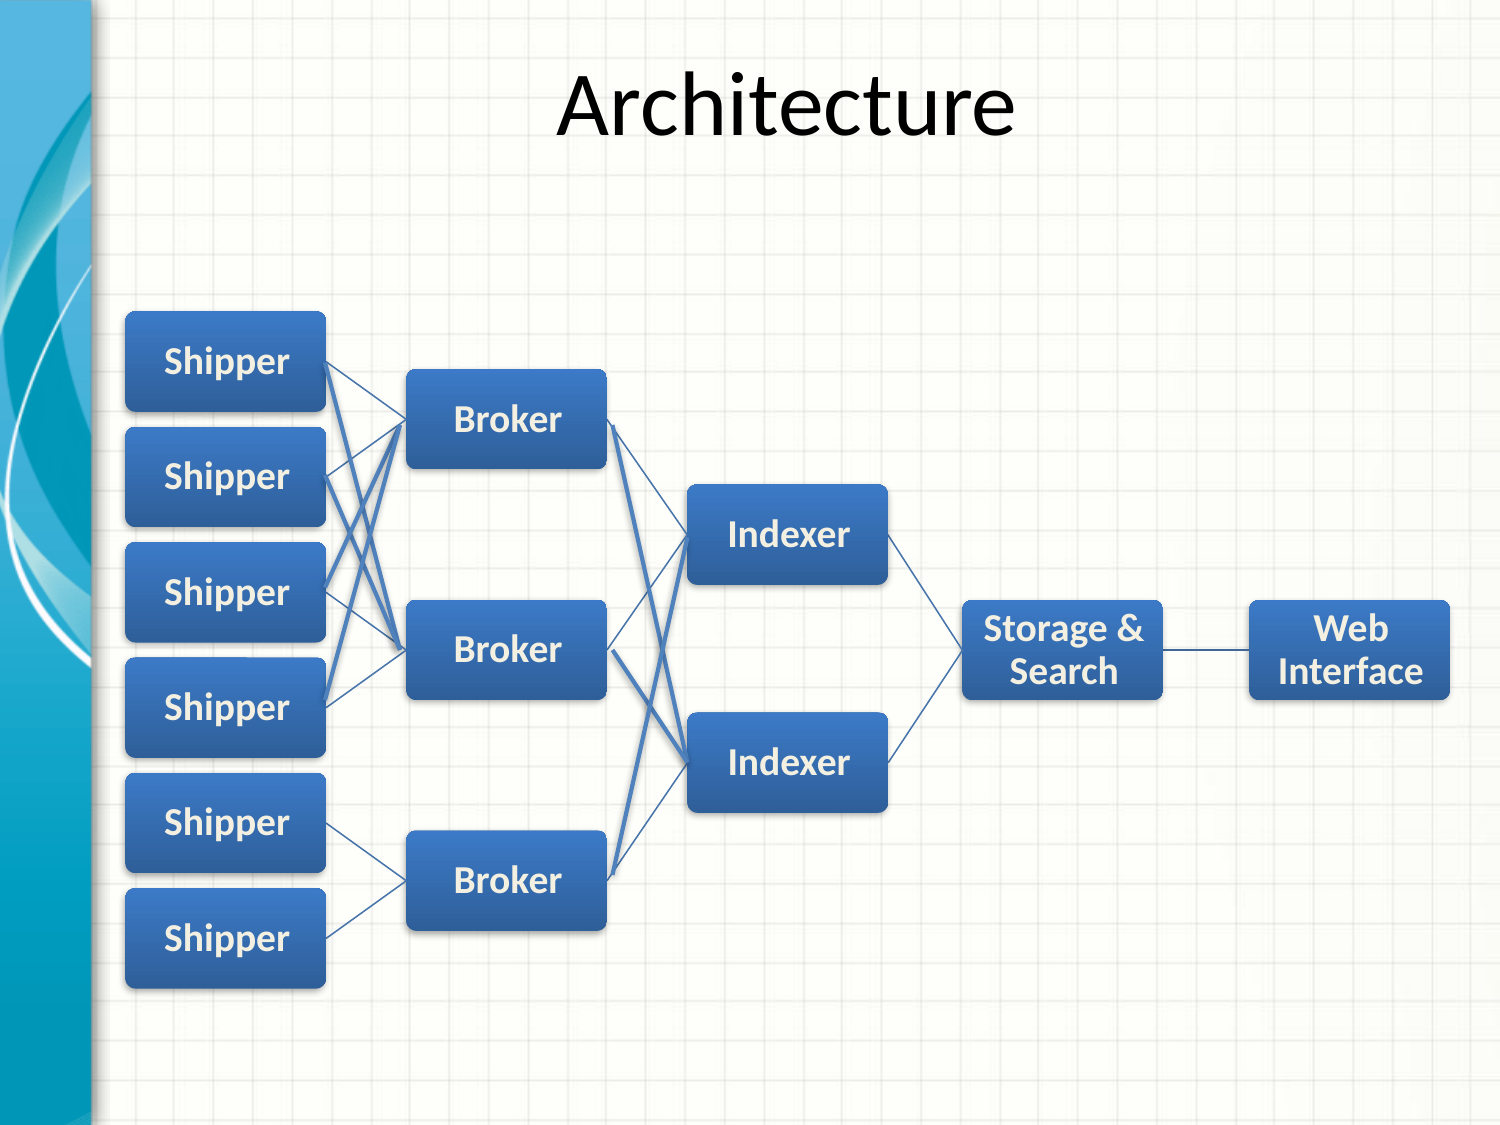

# Architecture
Web Interface

Storage & Search

Indexer

Broker

Shipper

Shipper

Broker

Shipper

Shipper

Indexer

Broker

Shipper

Shipper